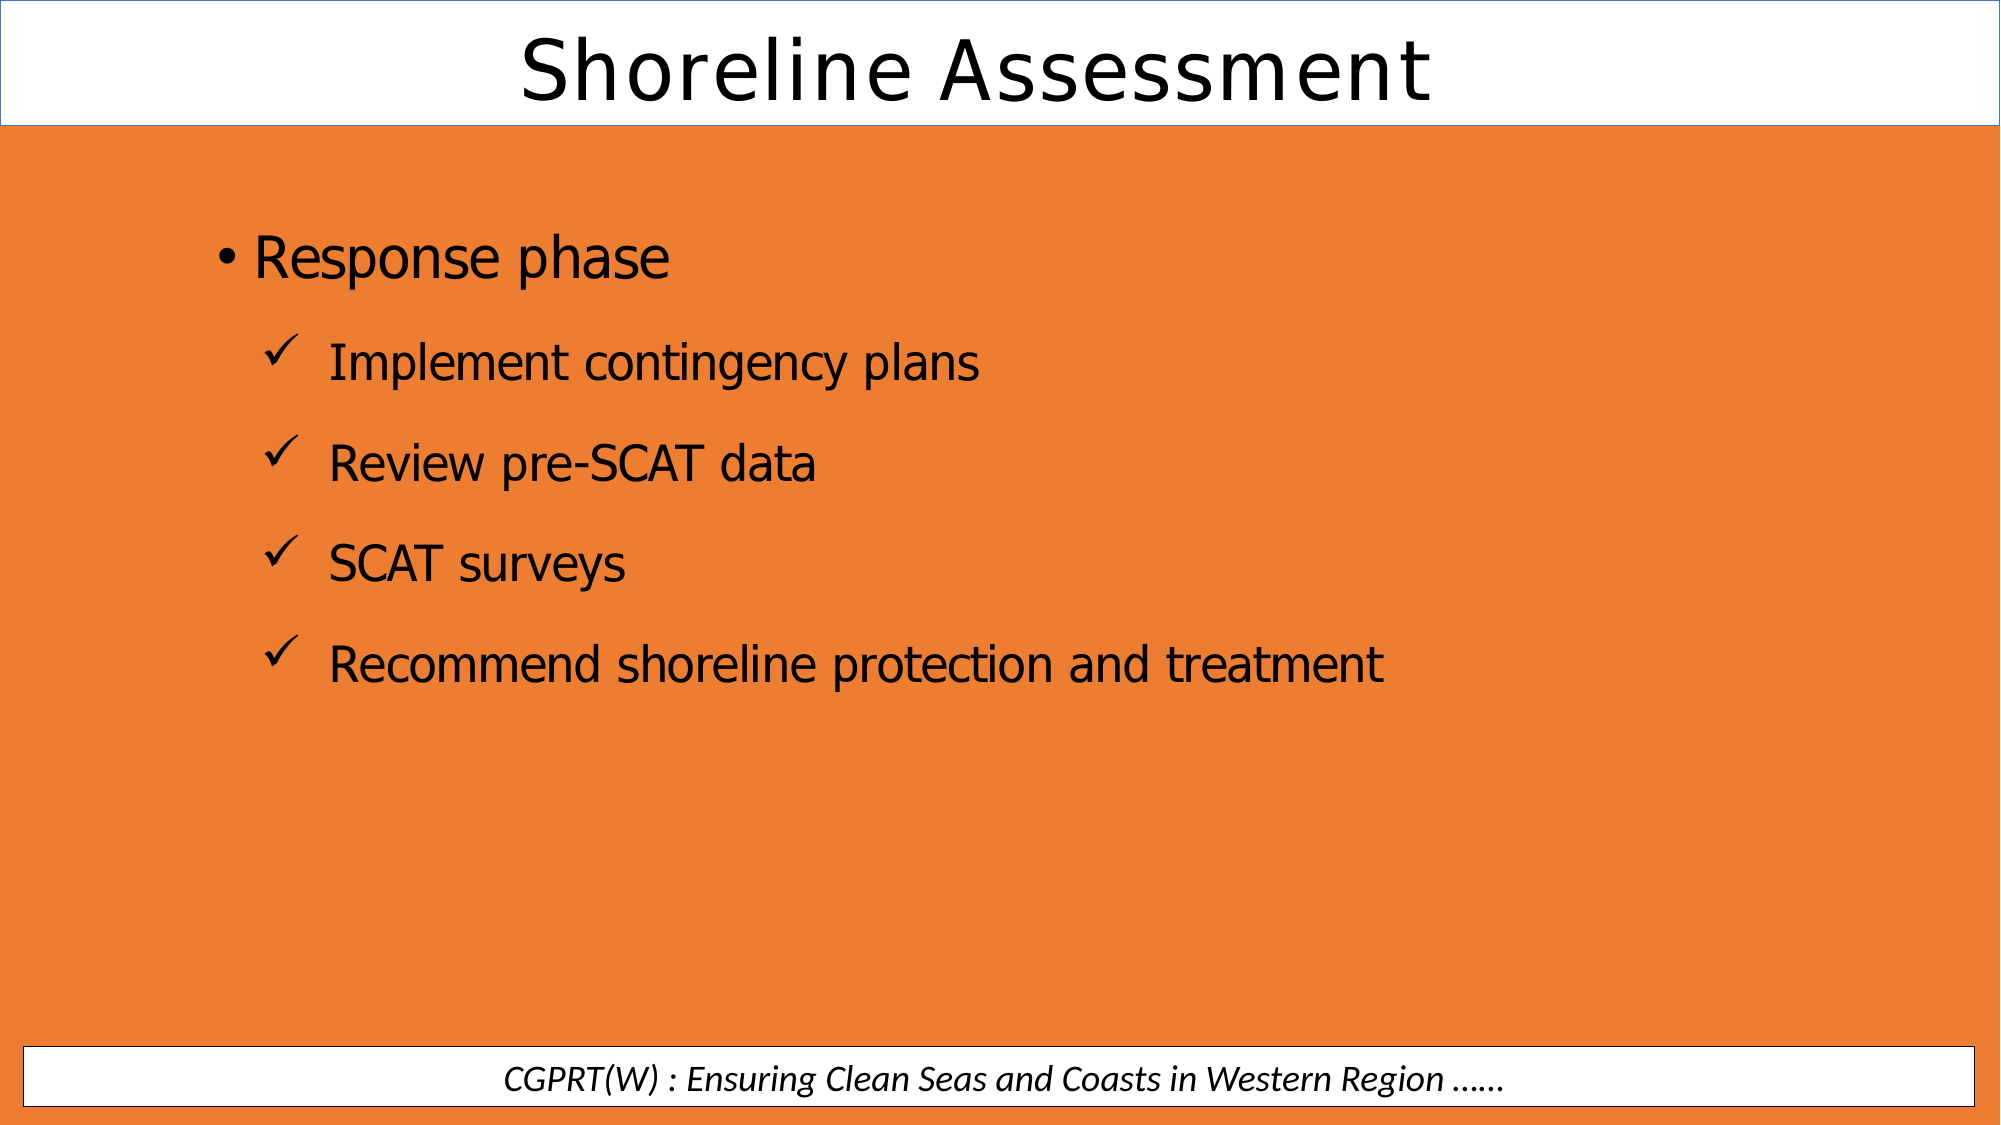

Shoreline Assessment
Response phase
Implement contingency plans
Review pre-SCAT data
SCAT surveys
Recommend shoreline protection and treatment

 CGPRT(W) : Ensuring Clean Seas and Coasts in Western Region ……